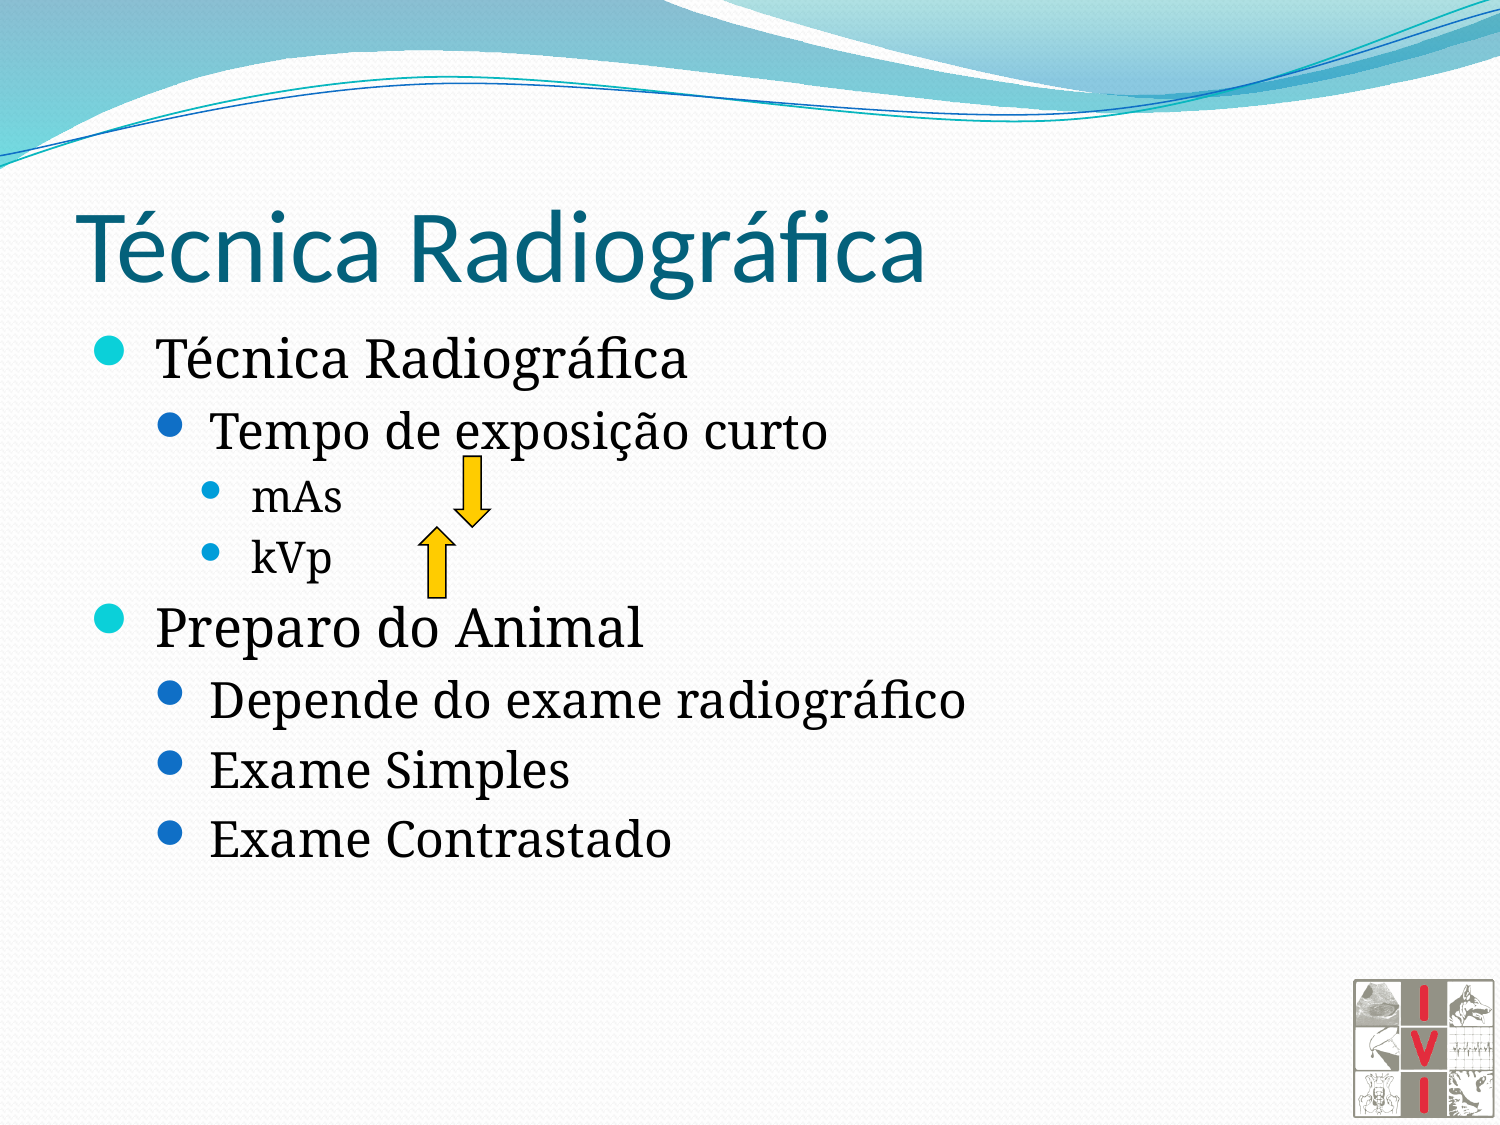

# Técnica Radiográfica
 Técnica Radiográfica
 Tempo de exposição curto
 mAs
 kVp
 Preparo do Animal
 Depende do exame radiográfico
 Exame Simples
 Exame Contrastado